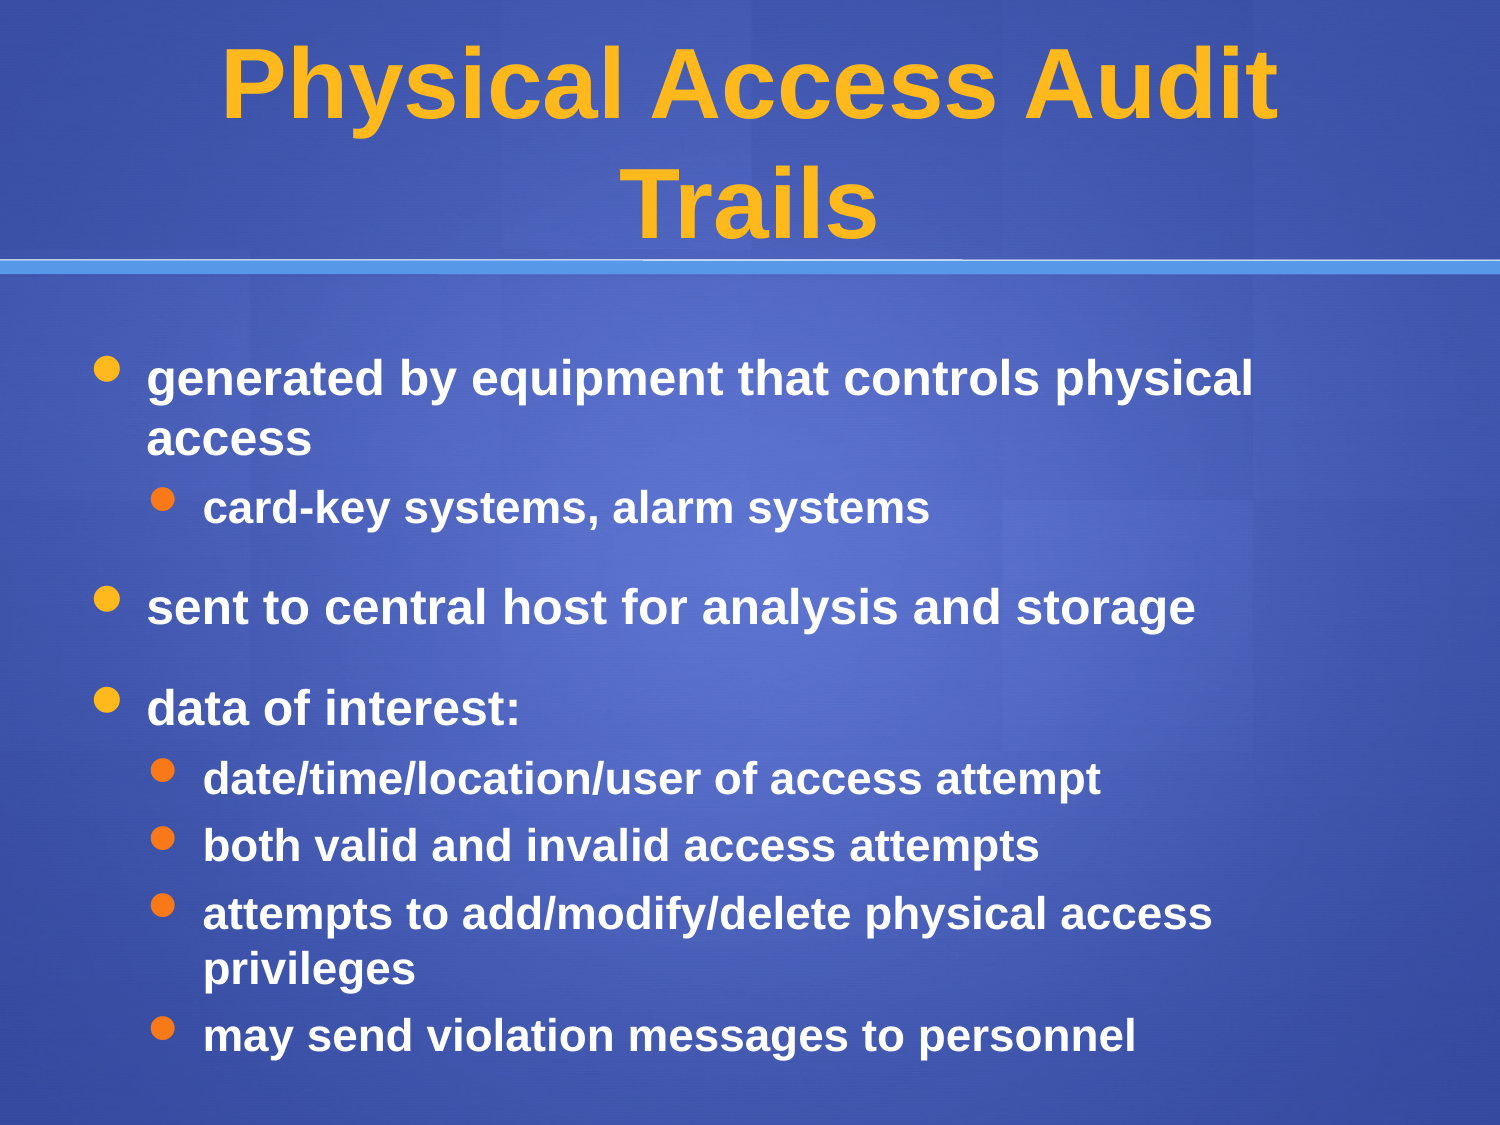

# Physical Access Audit Trails
generated by equipment that controls physical access
card-key systems, alarm systems
sent to central host for analysis and storage
data of interest:
date/time/location/user of access attempt
both valid and invalid access attempts
attempts to add/modify/delete physical access privileges
may send violation messages to personnel